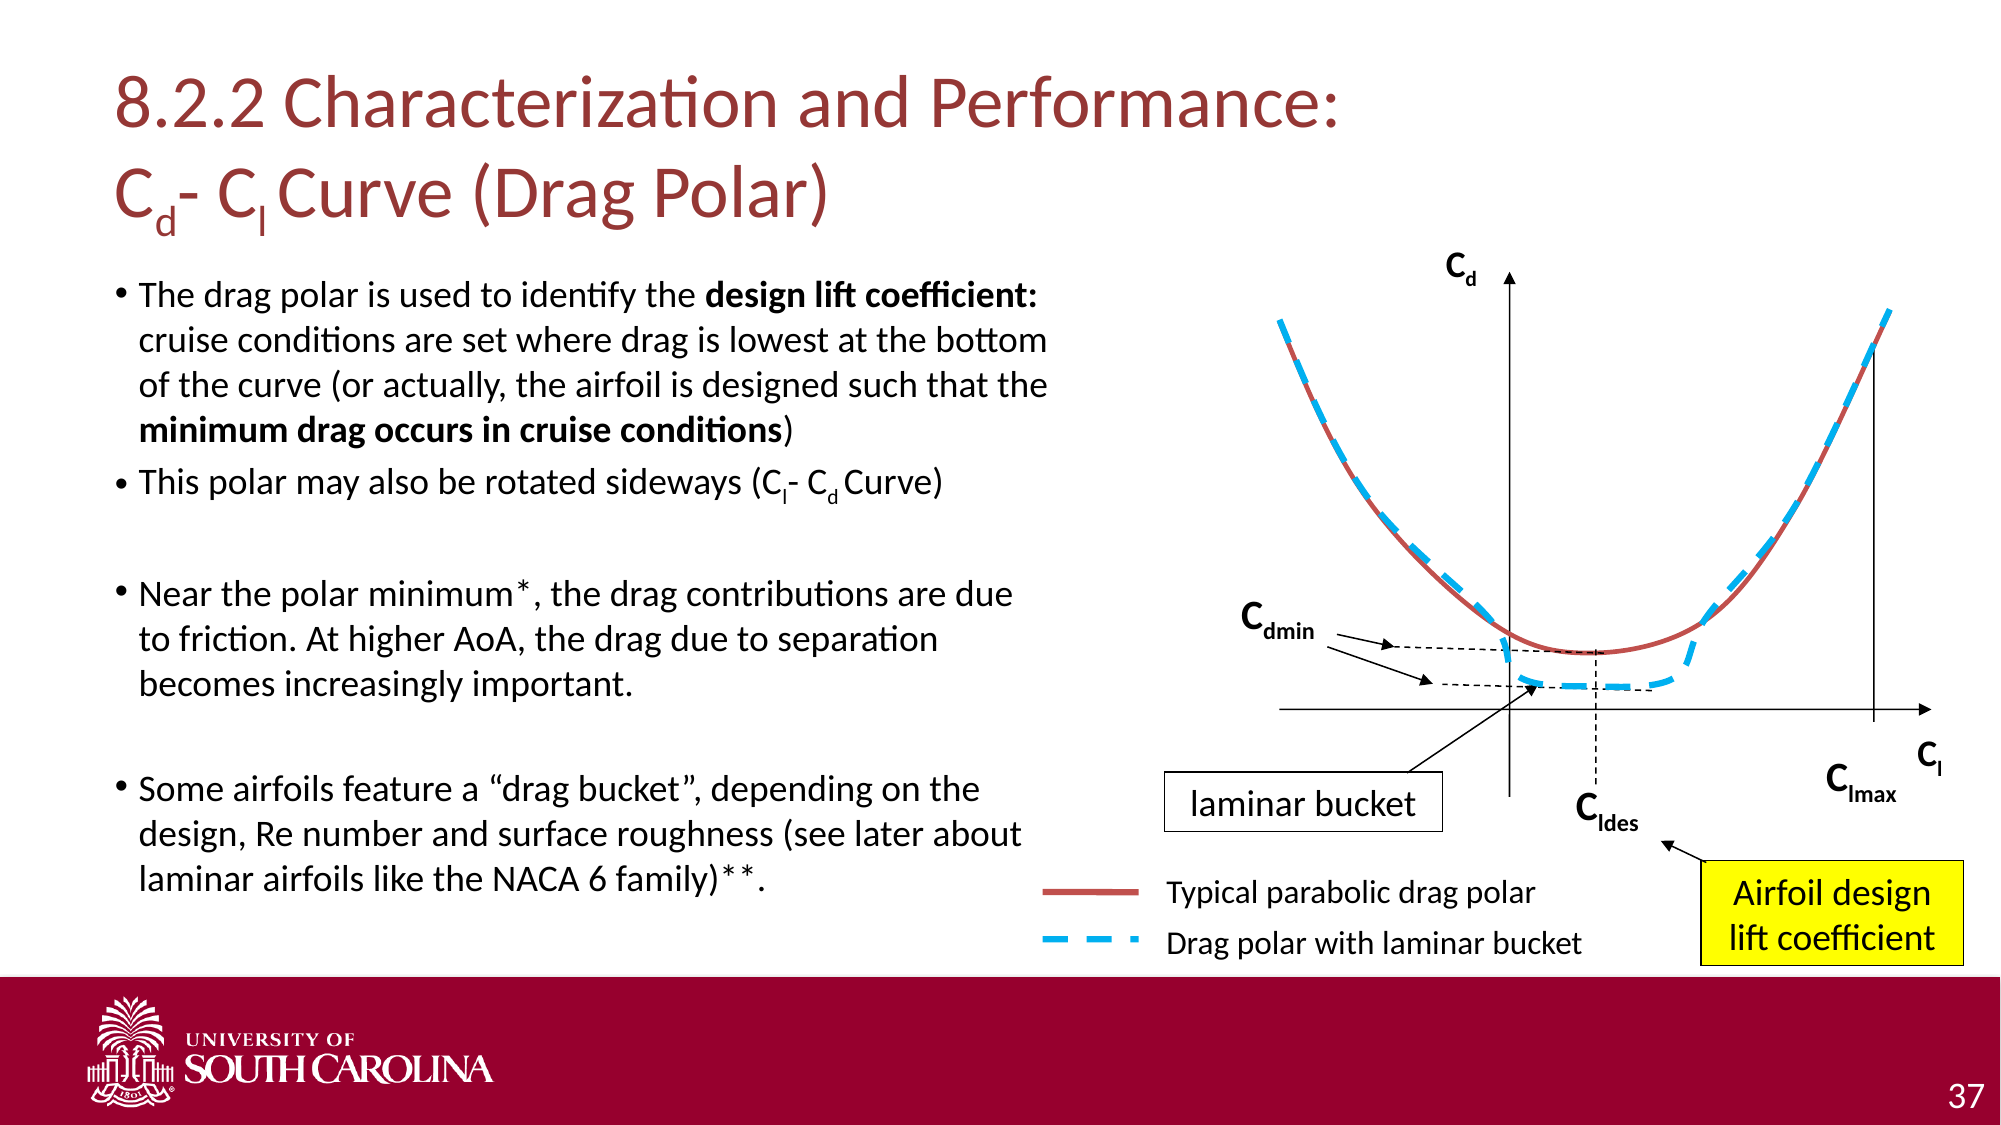

# 8.2.2 Characterization and Performance: Cd- Cl Curve (Drag Polar)
Cd
The drag polar is used to identify the design lift coefficient: cruise conditions are set where drag is lowest at the bottom of the curve (or actually, the airfoil is designed such that the minimum drag occurs in cruise conditions)
This polar may also be rotated sideways (Cl- Cd Curve)

Near the polar minimum*, the drag contributions are due to friction. At higher AoA, the drag due to separation becomes increasingly important.

Some airfoils feature a “drag bucket”, depending on the design, Re number and surface roughness (see later about laminar airfoils like the NACA 6 family)**.

laminar bucket
Drag polar with laminar bucket

Cdmin

Cl
Clmax
Cldes

Airfoil design lift coefficient
Typical parabolic drag polar